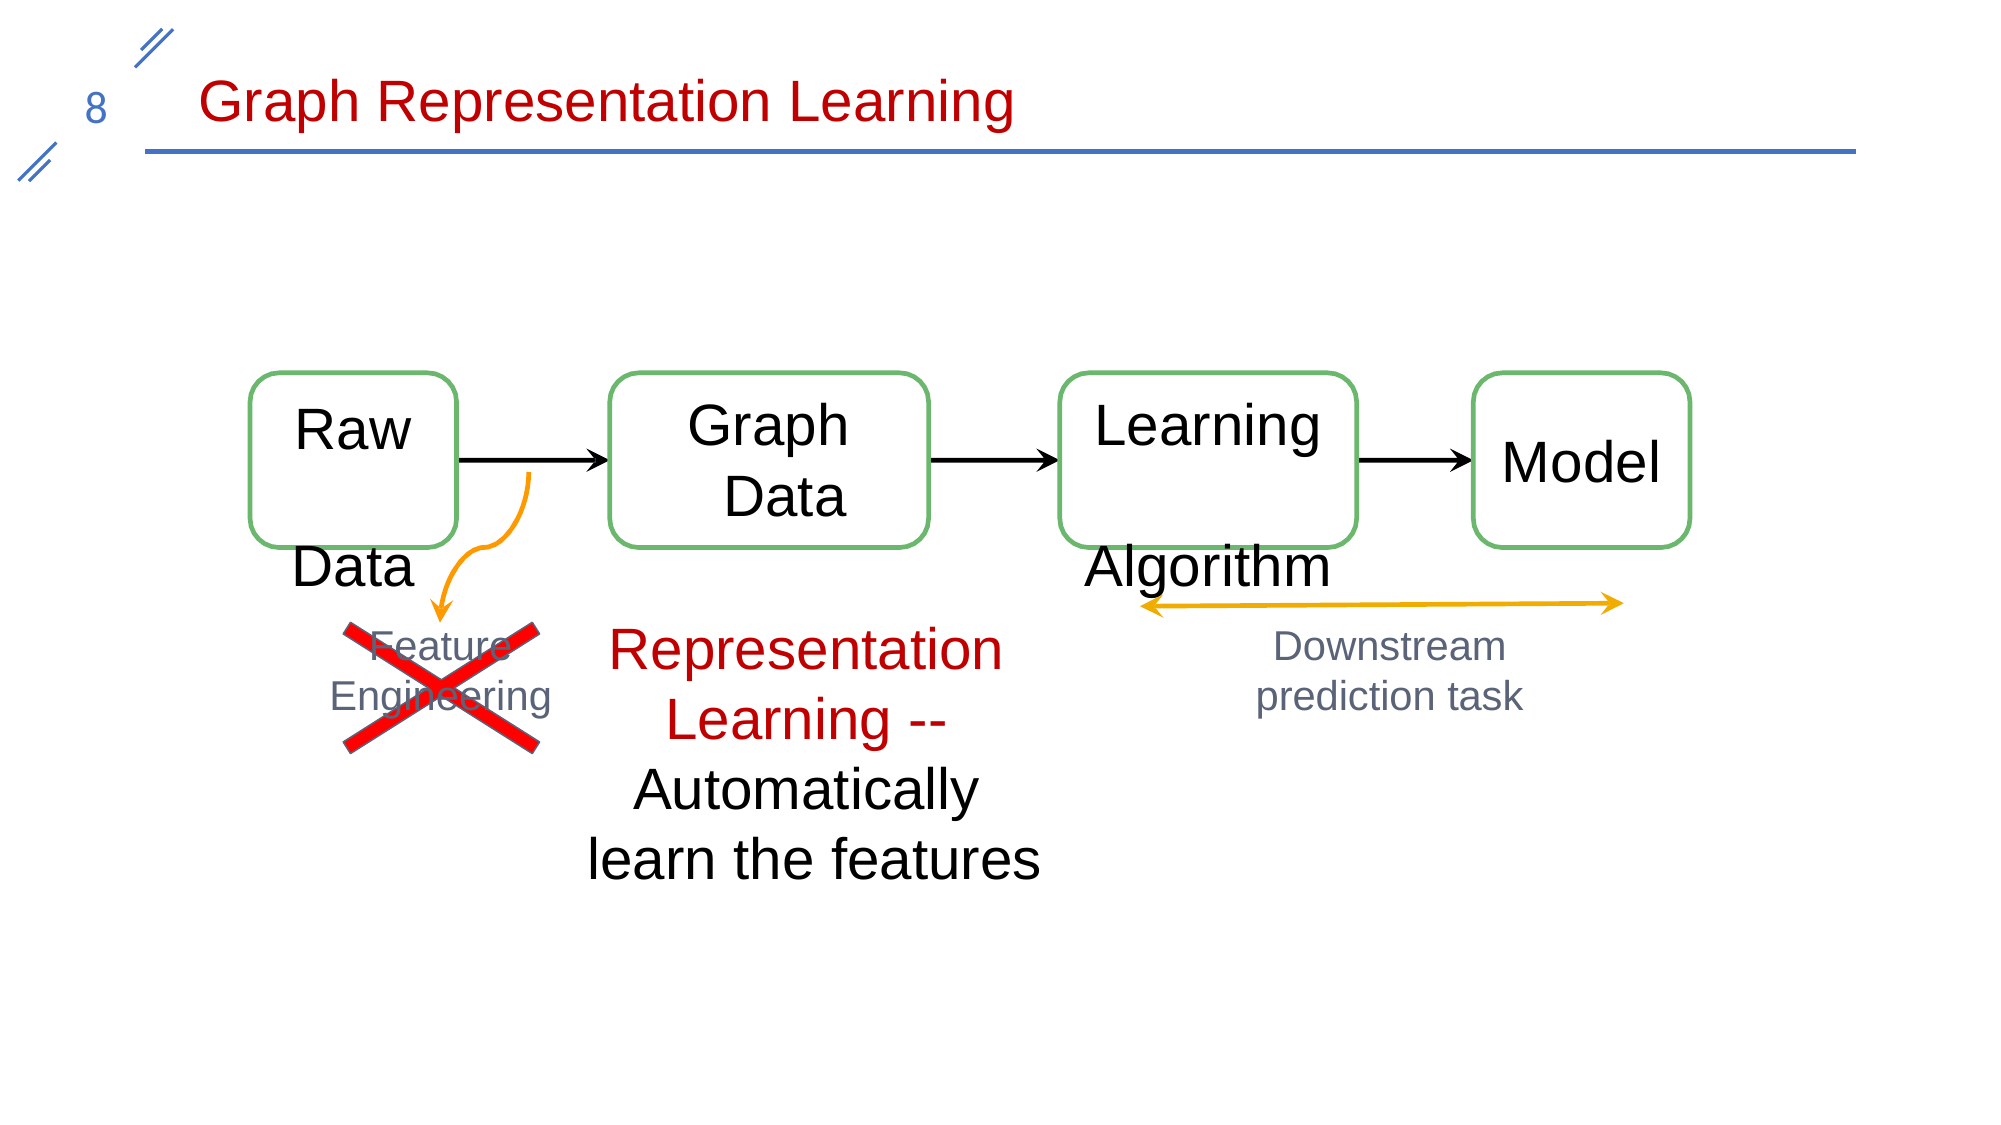

Graph Representation Learning

Learning  Algorithm
Graph  Data
Raw  Data
Model

Representation  Learning --  Automatically  learn the features
Feature  Engineering
Downstream  prediction task